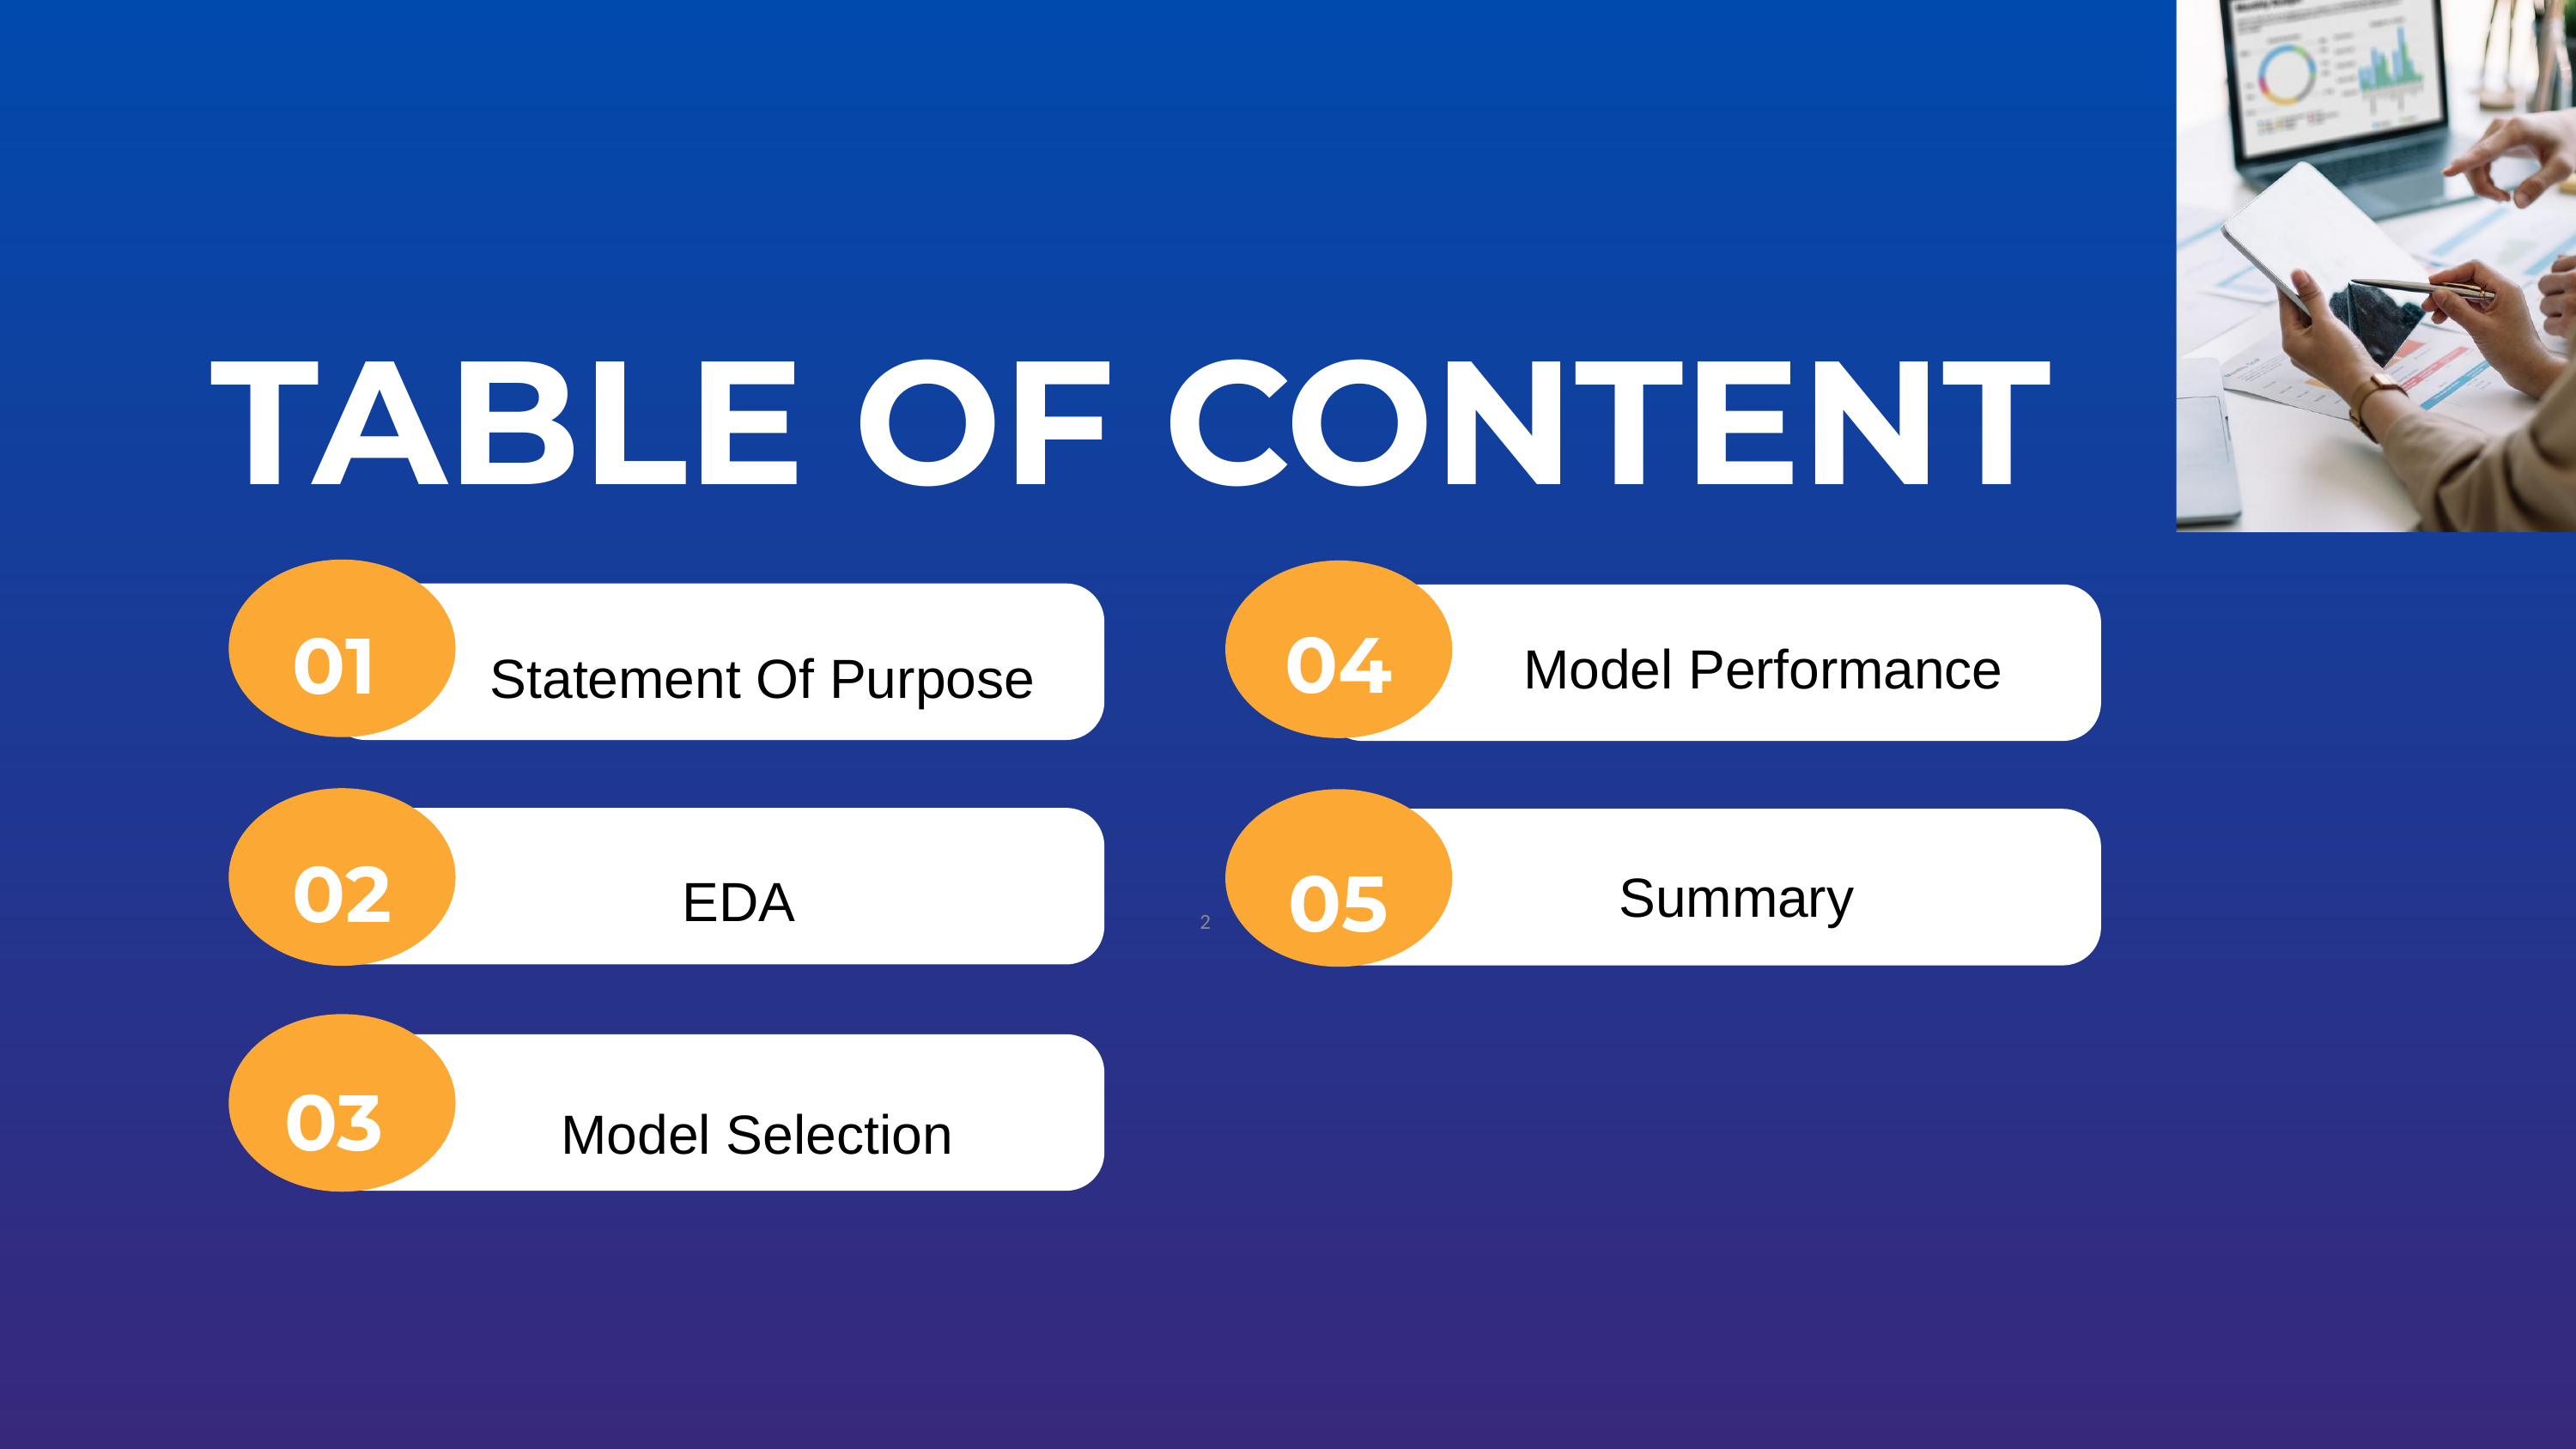

TABLE OF CONTENT

04
01
Statement Of Purpose
Model Performance

EDA
02
05
Summary
2

03
Model Selection